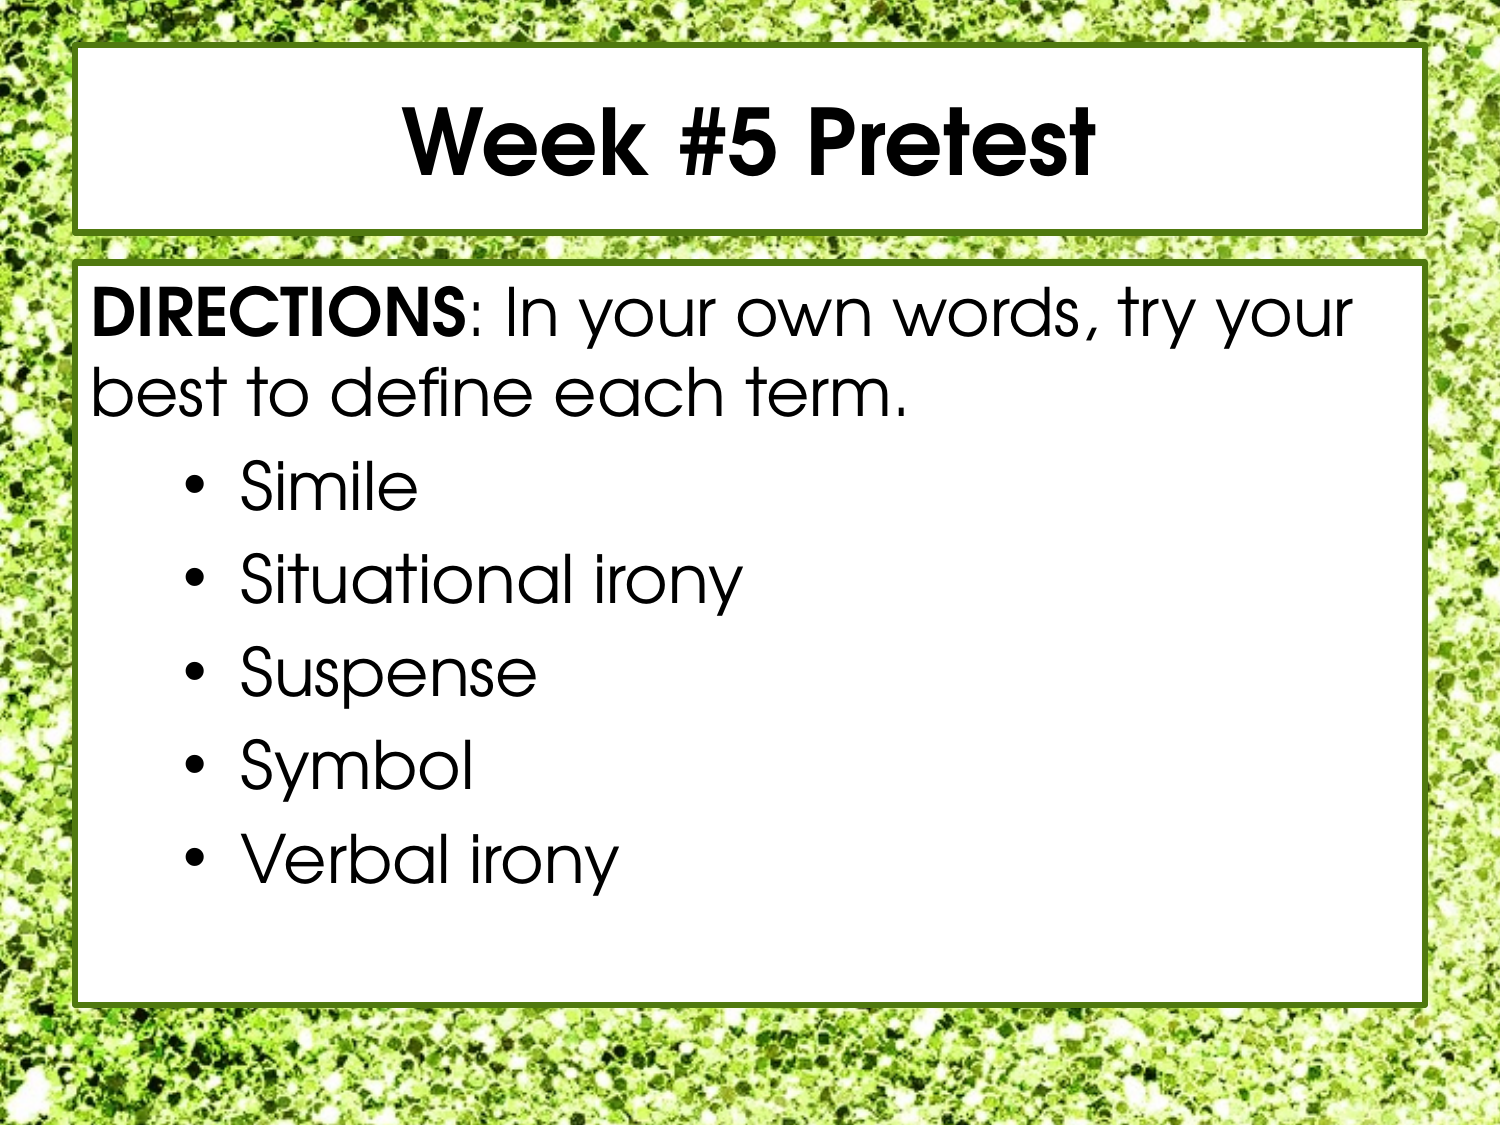

# Week #5 Pretest
DIRECTIONS: In your own words, try your best to define each term.
Simile
Situational irony
Suspense
Symbol
Verbal irony